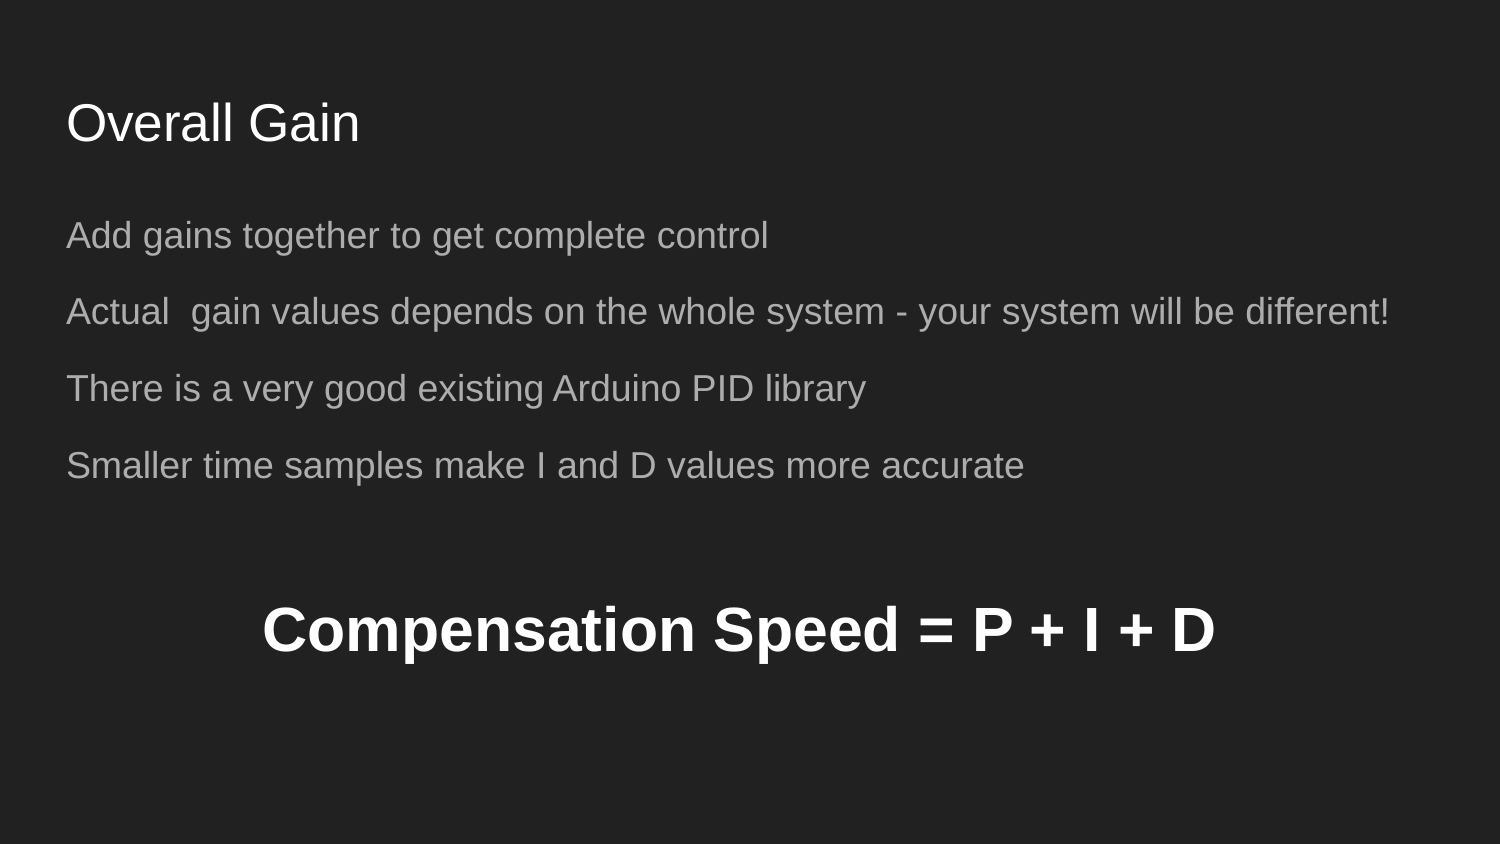

# Overall Gain
Add gains together to get complete control
Actual  gain values depends on the whole system - your system will be different!
There is a very good existing Arduino PID library
Smaller time samples make I and D values more accurate

Compensation Speed = P + I + D